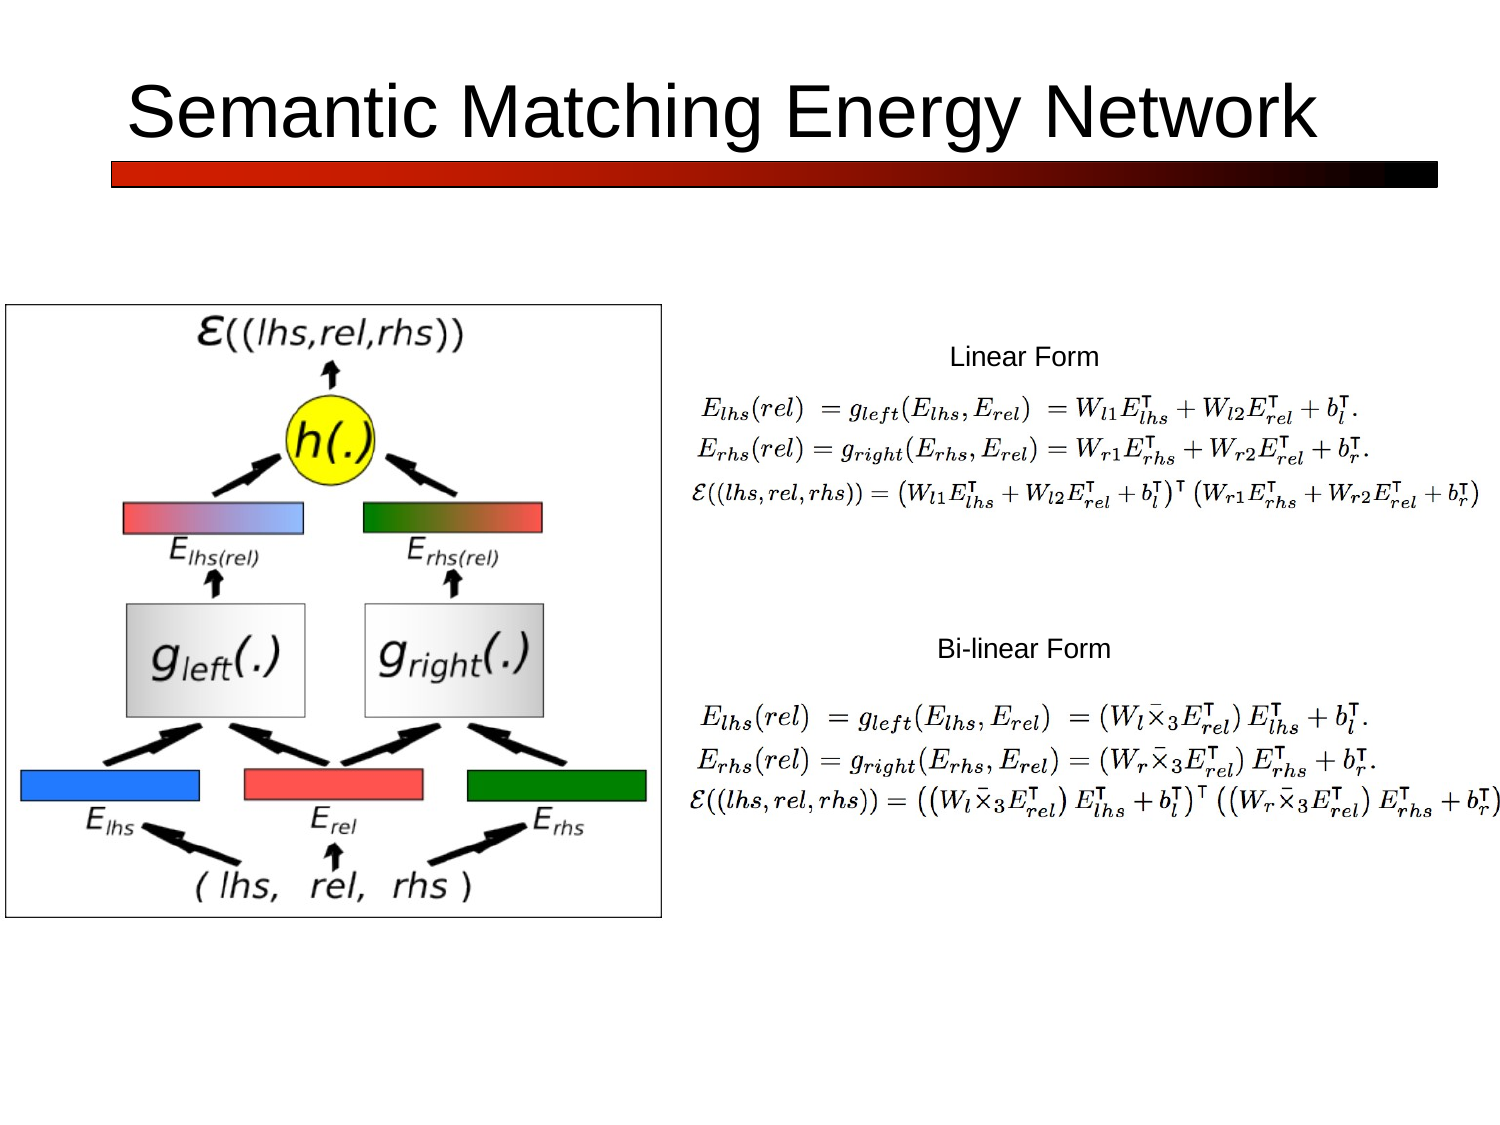

Semantic Matching Energy Network

Linear Form

Bi-linear Form